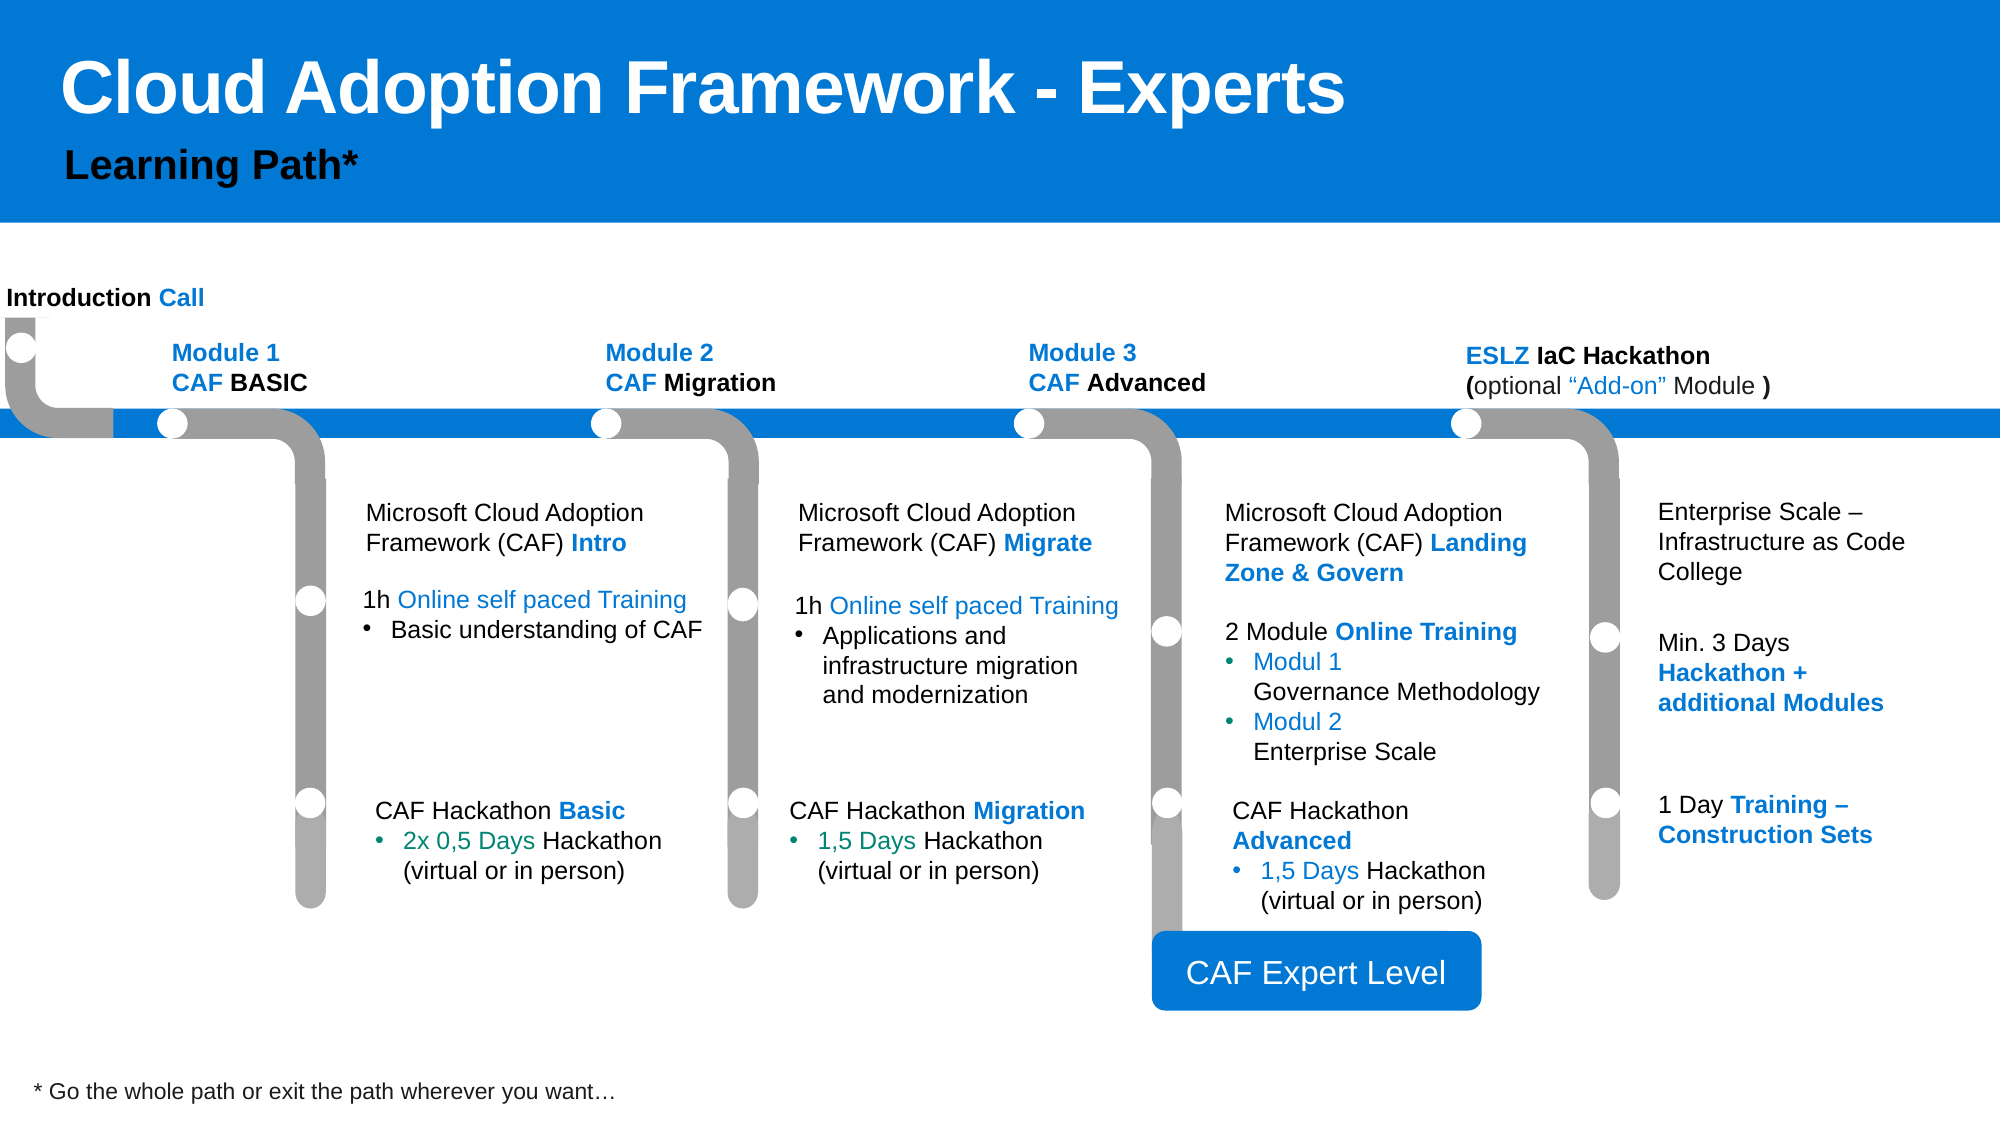

Cloud Adoption Framework - Experts
Learning Path*
Introduction Call

Module 1
CAF BASIC
Module 2
CAF Migration
Module 3
CAF Advanced
ESLZ IaC Hackathon
(optional “Add-on” Module )

Enterprise Scale – Infrastructure as Code College
Microsoft Cloud Adoption Framework (CAF) Landing Zone & Govern
Microsoft Cloud Adoption Framework (CAF) Intro
Microsoft Cloud Adoption Framework (CAF) Migrate
1h Online self paced Training
Basic understanding of CAF

1h Online self paced Training
Applications and
infrastructure migration
and modernization
2 Module Online Training
Modul 1
Governance Methodology
Modul 2
Enterprise Scale

Min. 3 Days Hackathon + additional Modules

1 Day Training – Construction Sets

CAF Hackathon Basic
2x 0,5 Days Hackathon (virtual or in person)

CAF Hackathon Migration
1,5 Days Hackathon (virtual or in person)

CAF Hackathon Advanced
1,5 Days Hackathon (virtual or in person)

CAF Expert Level
* Go the whole path or exit the path wherever you want…